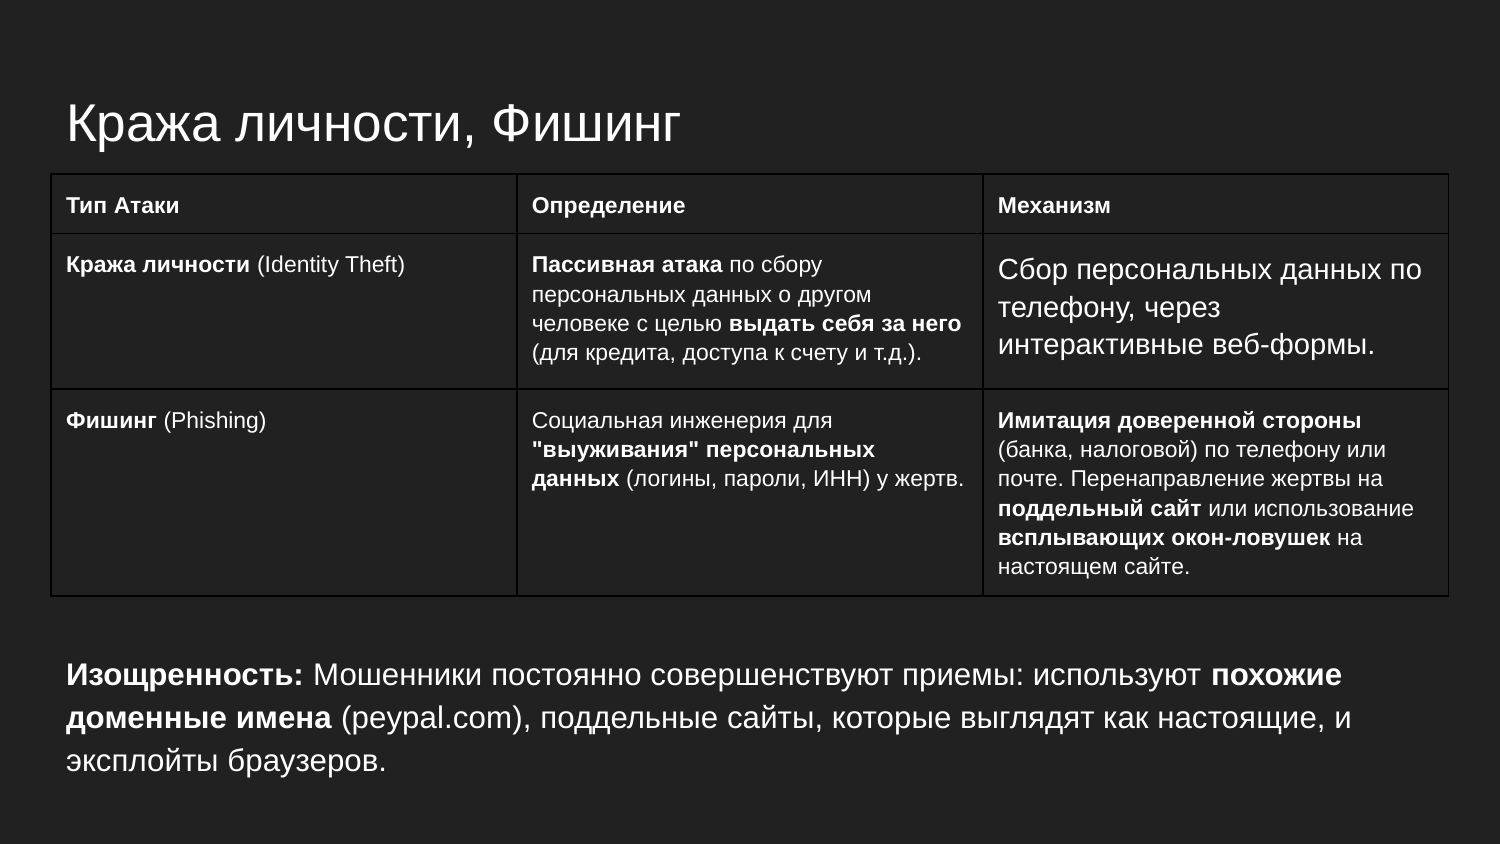

# Кража личности, Фишинг
| Тип Атаки | Определение | Механизм |
| --- | --- | --- |
| Кража личности (Identity Theft) | Пассивная атака по сбору персональных данных о другом человеке с целью выдать себя за него (для кредита, доступа к счету и т.д.). | Сбор персональных данных по телефону, через интерактивные веб-формы. |
| Фишинг (Phishing) | Социальная инженерия для "выуживания" персональных данных (логины, пароли, ИНН) у жертв. | Имитация доверенной стороны (банка, налоговой) по телефону или почте. Перенаправление жертвы на поддельный сайт или использование всплывающих окон-ловушек на настоящем сайте. |
Изощренность: Мошенники постоянно совершенствуют приемы: используют похожие доменные имена (peypal.com), поддельные сайты, которые выглядят как настоящие, и эксплойты браузеров.